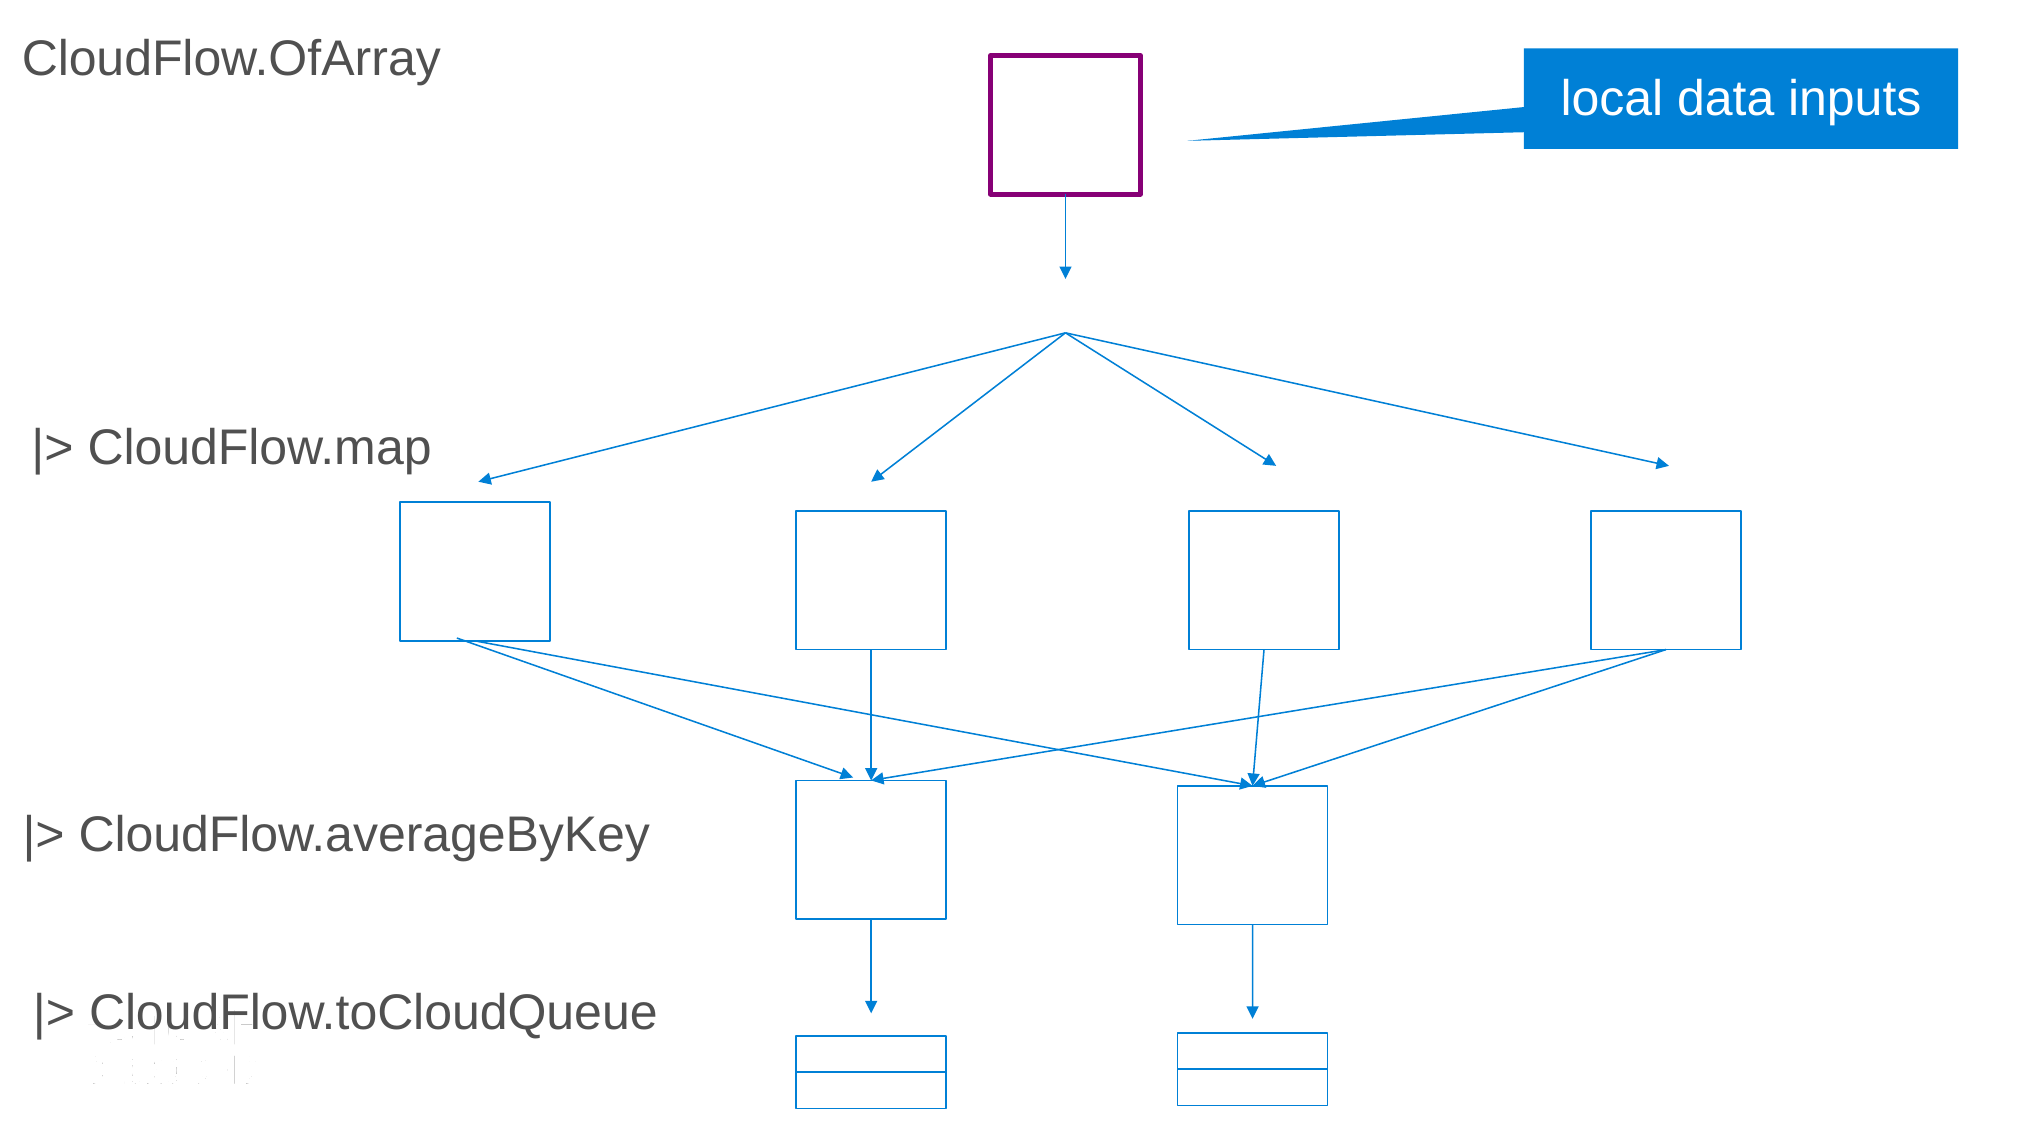

CloudFlow.OfArray
local data inputs
v
|> CloudFlow.map

|> CloudFlow.averageByKey

|> CloudFlow.toCloudQueue